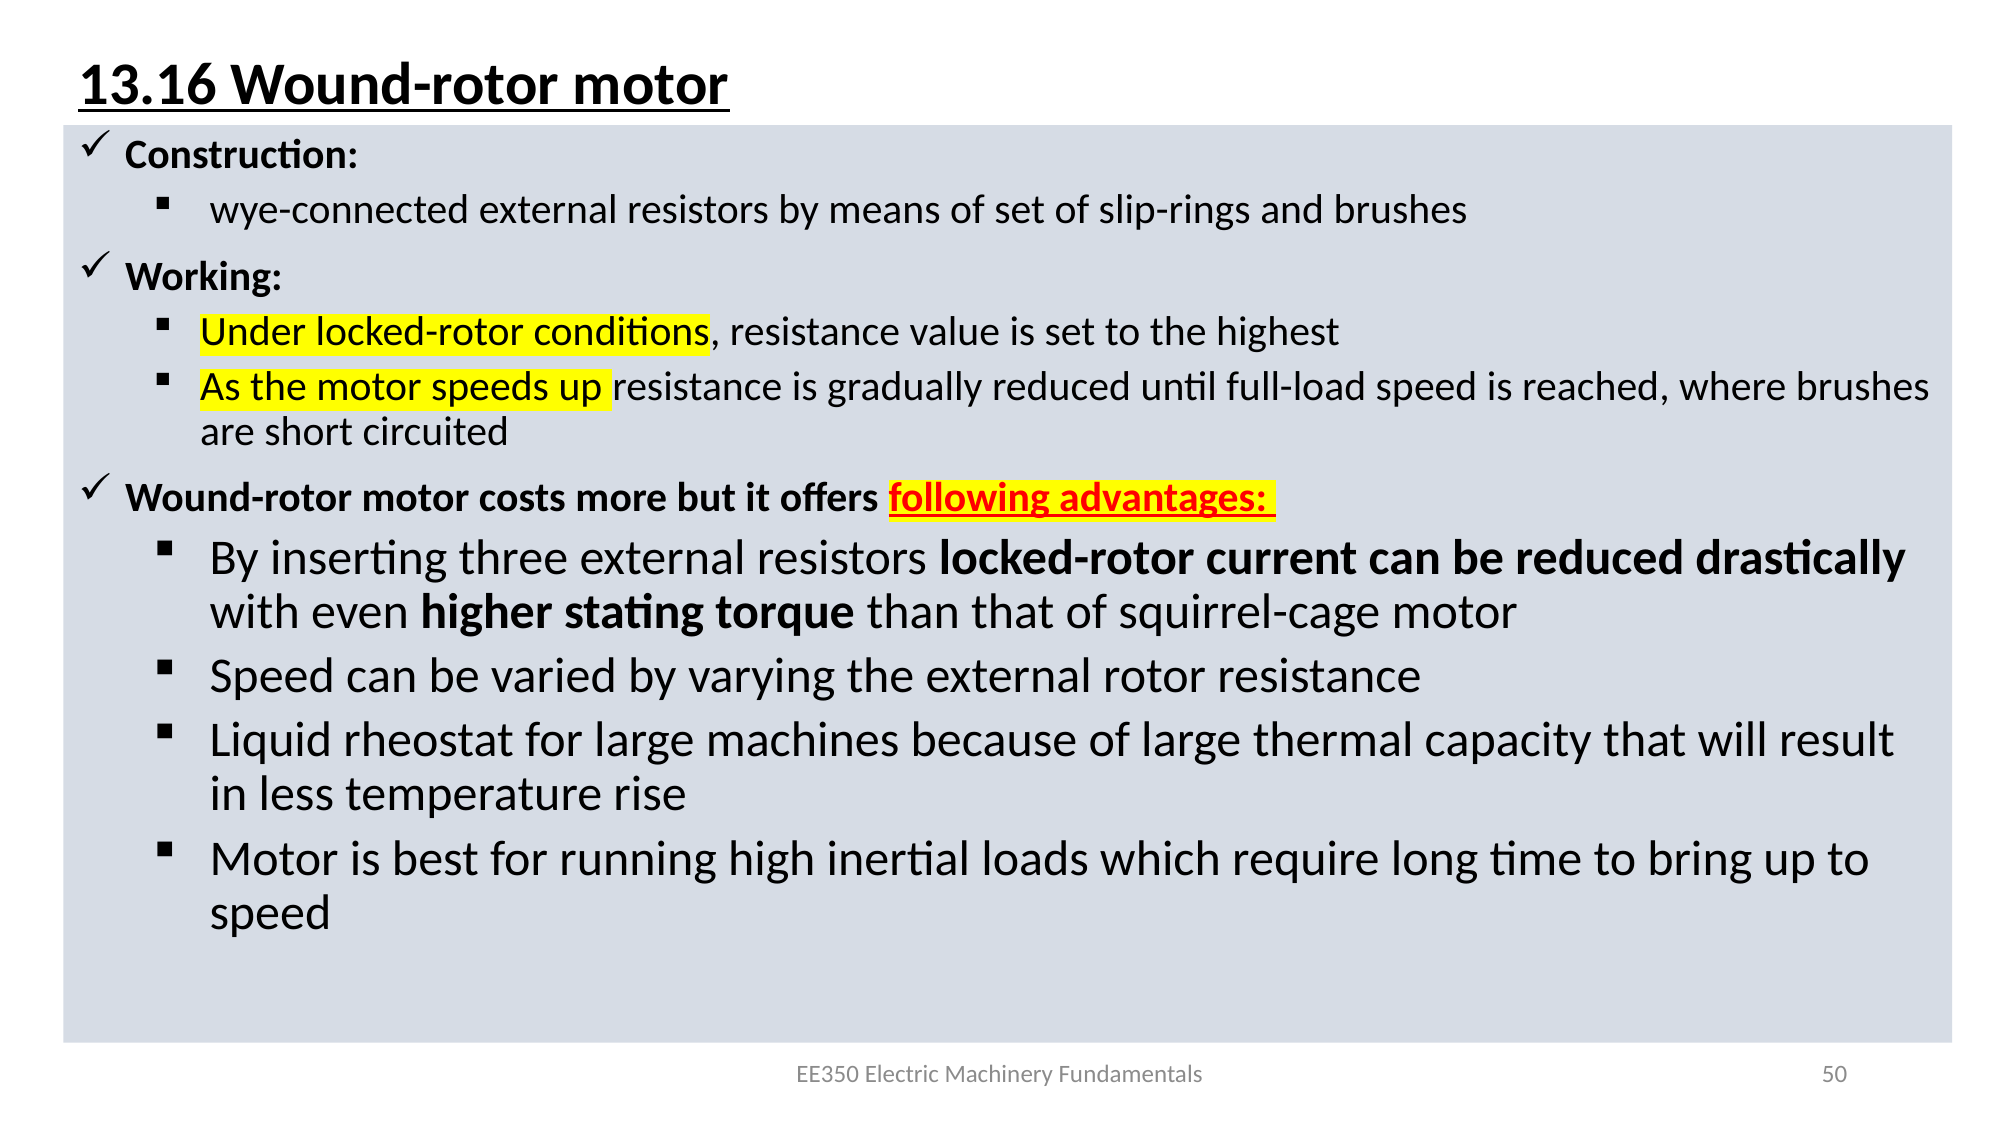

# 13.16 Wound-rotor motor
Construction:
wye-connected external resistors by means of set of slip-rings and brushes
Working:
Under locked-rotor conditions, resistance value is set to the highest
As the motor speeds up resistance is gradually reduced until full-load speed is reached, where brushes are short circuited
Wound-rotor motor costs more but it offers following advantages:
By inserting three external resistors locked-rotor current can be reduced drastically with even higher stating torque than that of squirrel-cage motor
Speed can be varied by varying the external rotor resistance
Liquid rheostat for large machines because of large thermal capacity that will result in less temperature rise
Motor is best for running high inertial loads which require long time to bring up to speed

EE350 Electric Machinery Fundamentals
50